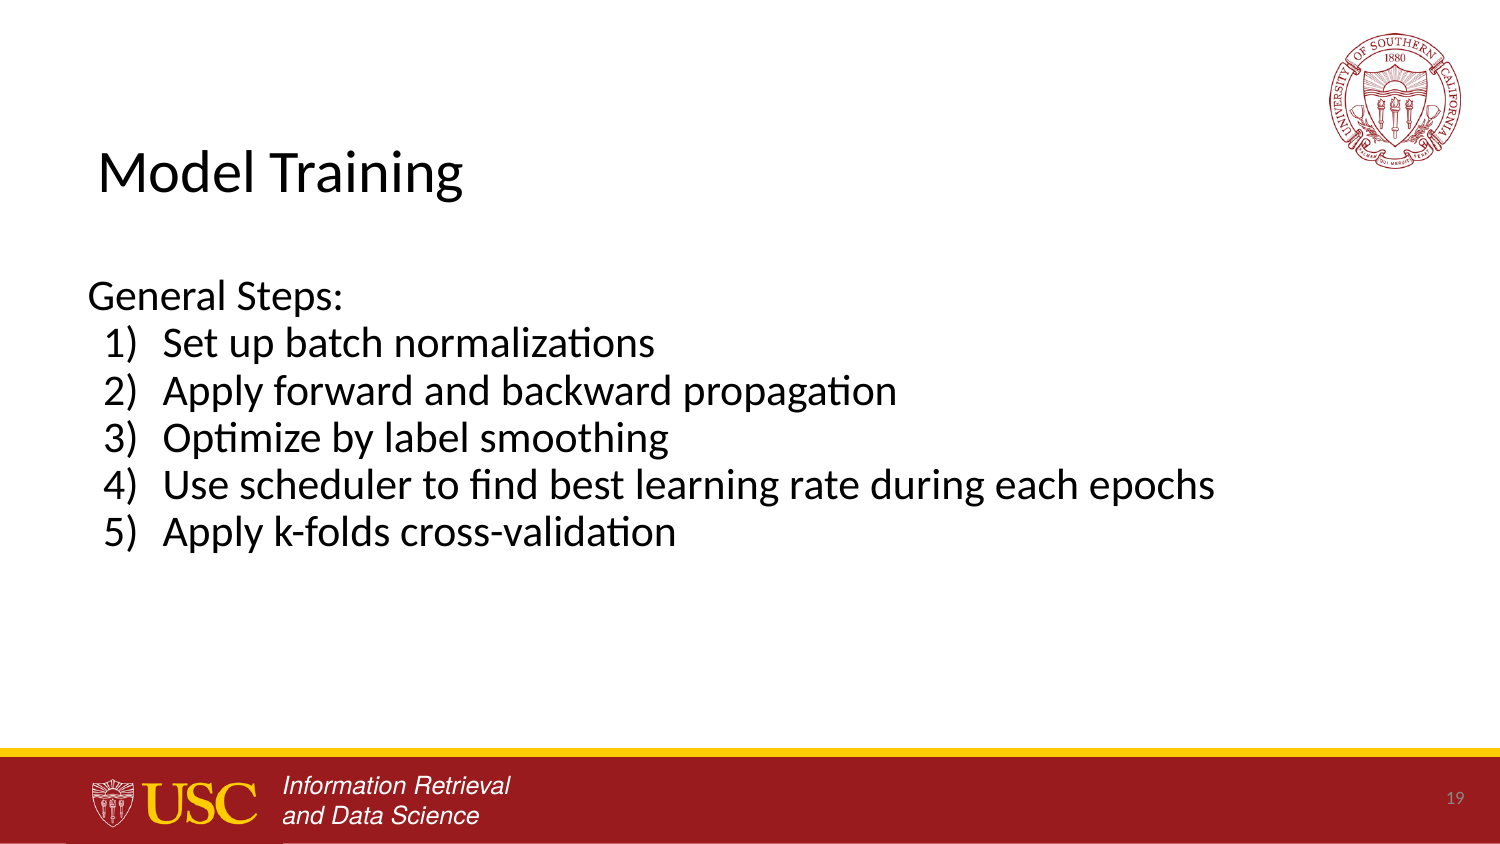

# Model Training
General Steps:
Set up batch normalizations
Apply forward and backward propagation
Optimize by label smoothing
Use scheduler to find best learning rate during each epochs
Apply k-folds cross-validation
19